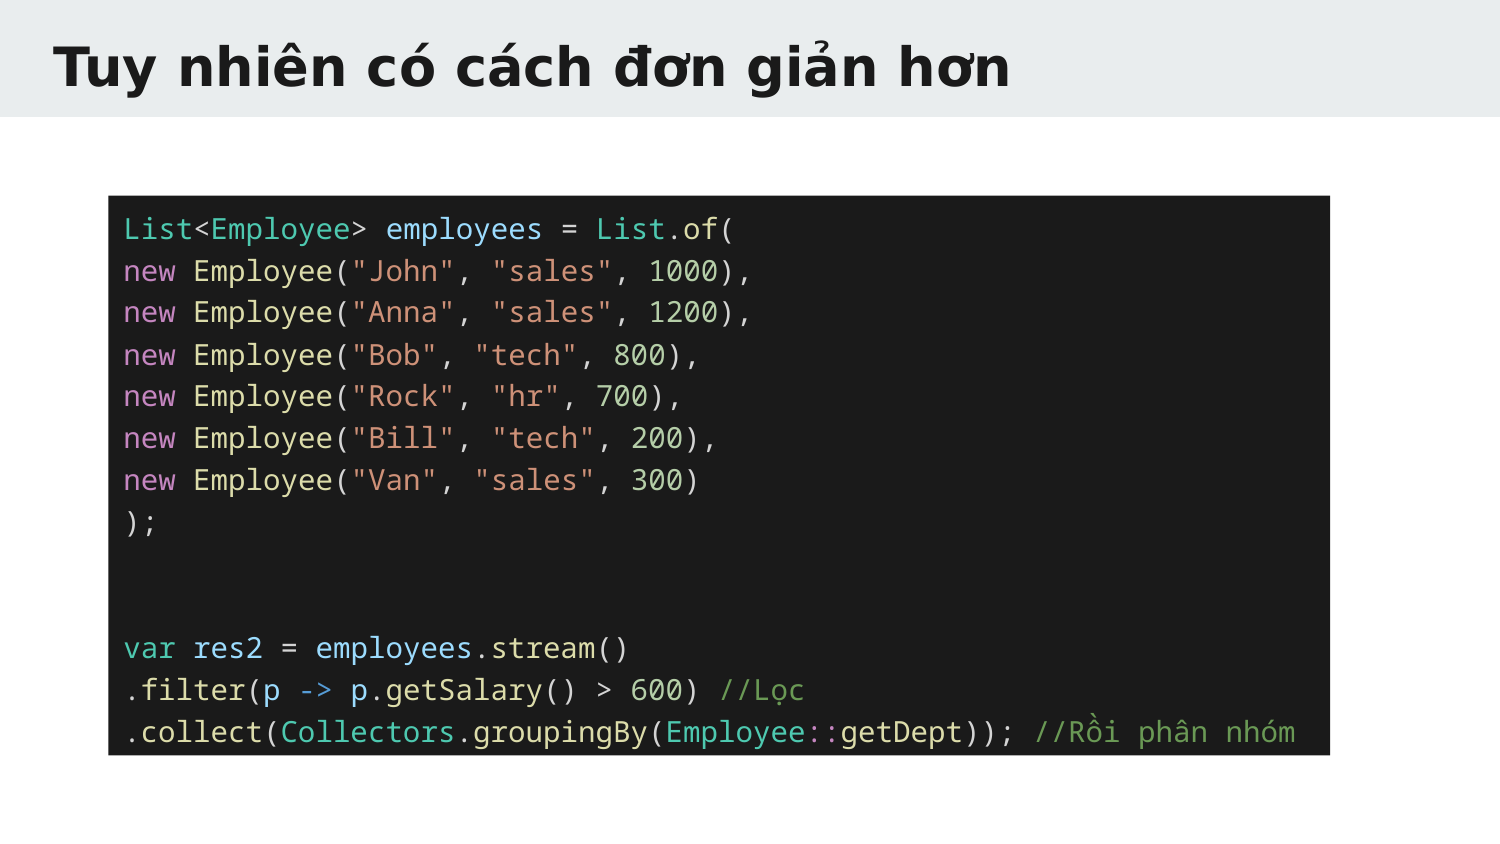

# Tuy nhiên có cách đơn giản hơn
List<Employee> employees = List.of(
new Employee("John", "sales", 1000),
new Employee("Anna", "sales", 1200),
new Employee("Bob", "tech", 800),
new Employee("Rock", "hr", 700),
new Employee("Bill", "tech", 200),
new Employee("Van", "sales", 300)
);

var res2 = employees.stream()
.filter(p -> p.getSalary() > 600) //Lọc
.collect(Collectors.groupingBy(Employee::getDept)); //Rồi phân nhóm